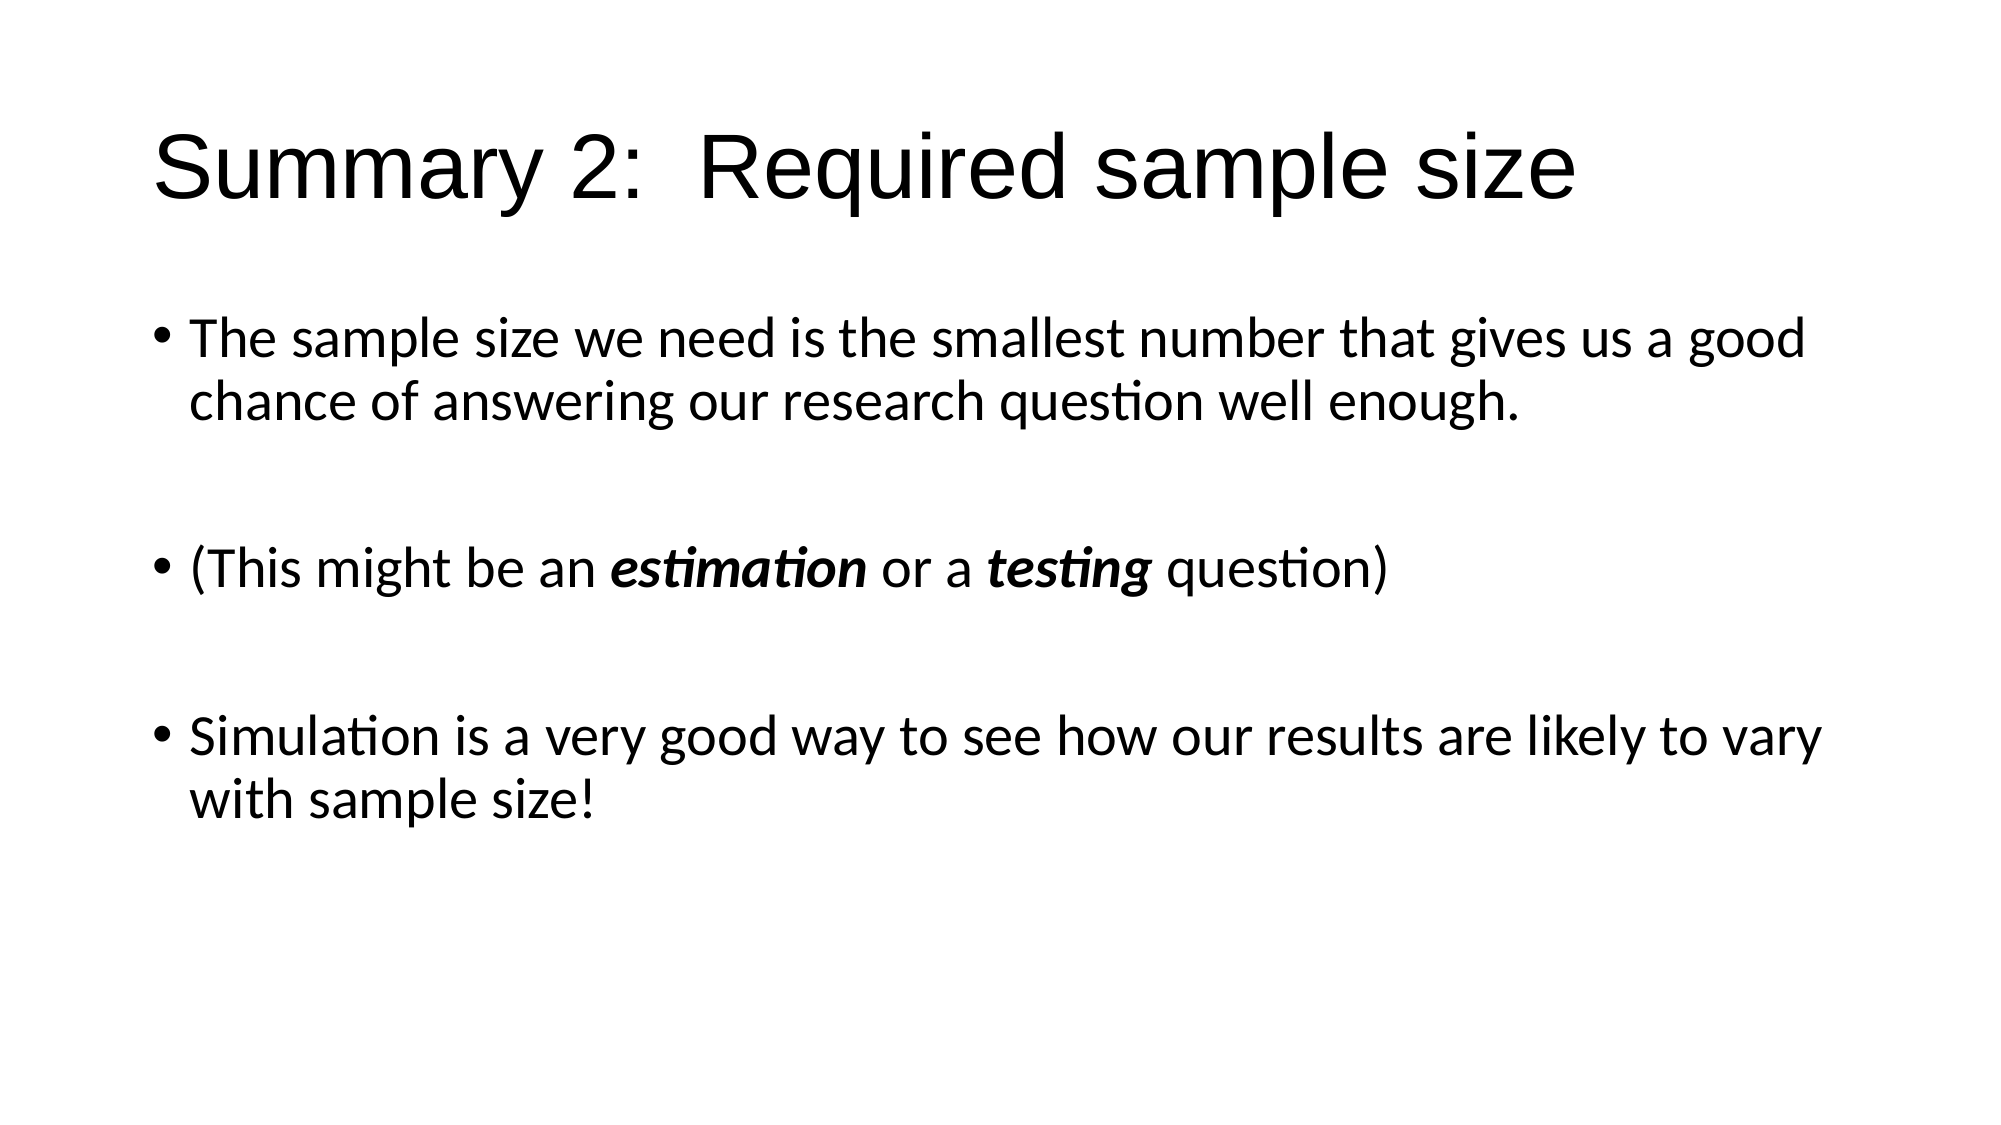

# Summary 2:  Required sample size
The sample size we need is the smallest number that gives us a good chance of answering our research question well enough.

(This might be an estimation or a testing question)

Simulation is a very good way to see how our results are likely to vary with sample size!